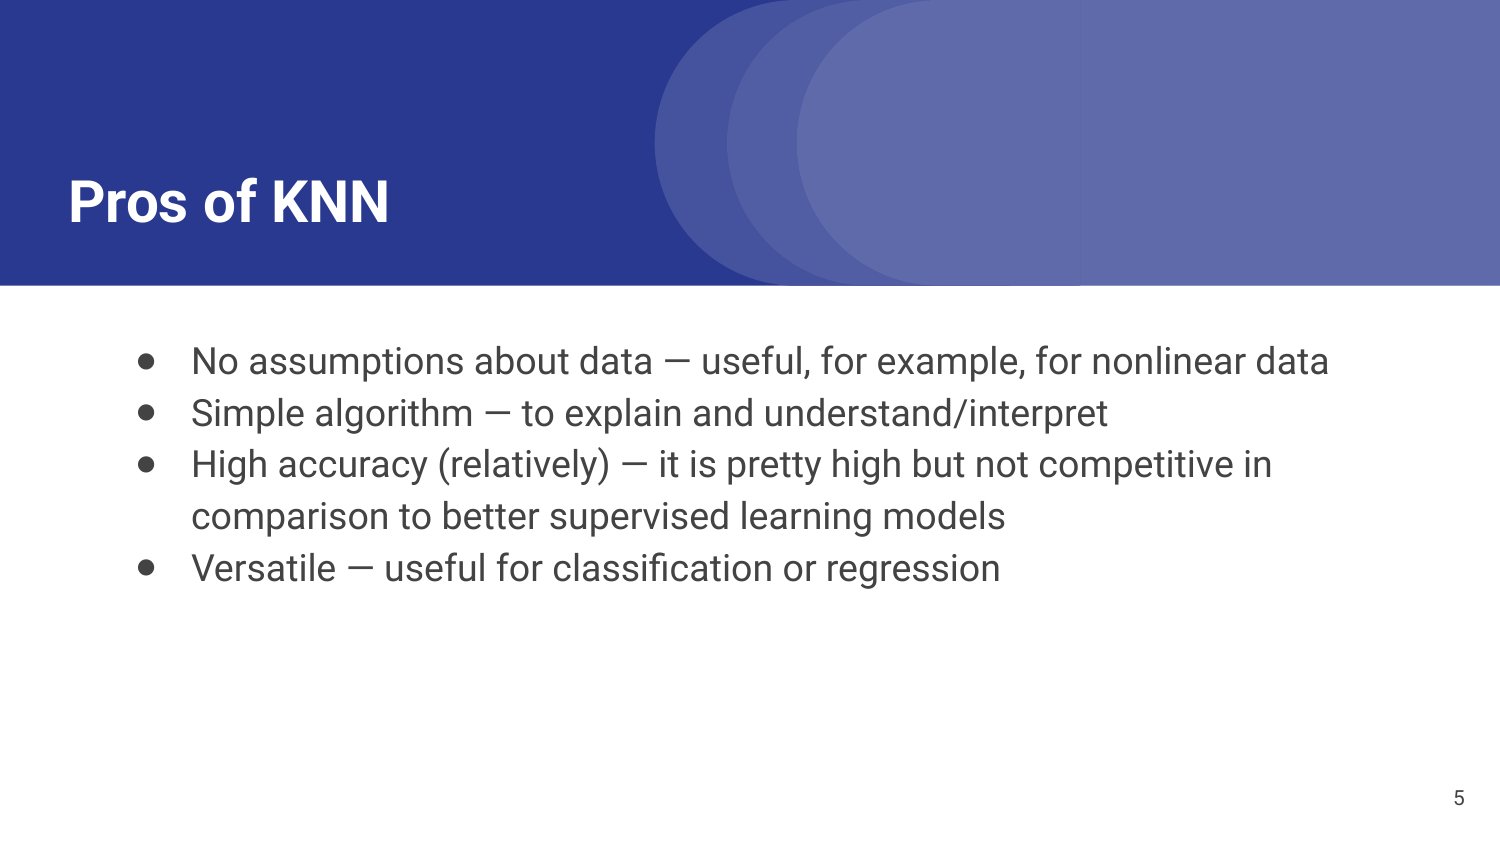

# Pros of KNN
No assumptions about data — useful, for example, for nonlinear data
Simple algorithm — to explain and understand/interpret
High accuracy (relatively) — it is pretty high but not competitive in comparison to better supervised learning models
Versatile — useful for classification or regression

5